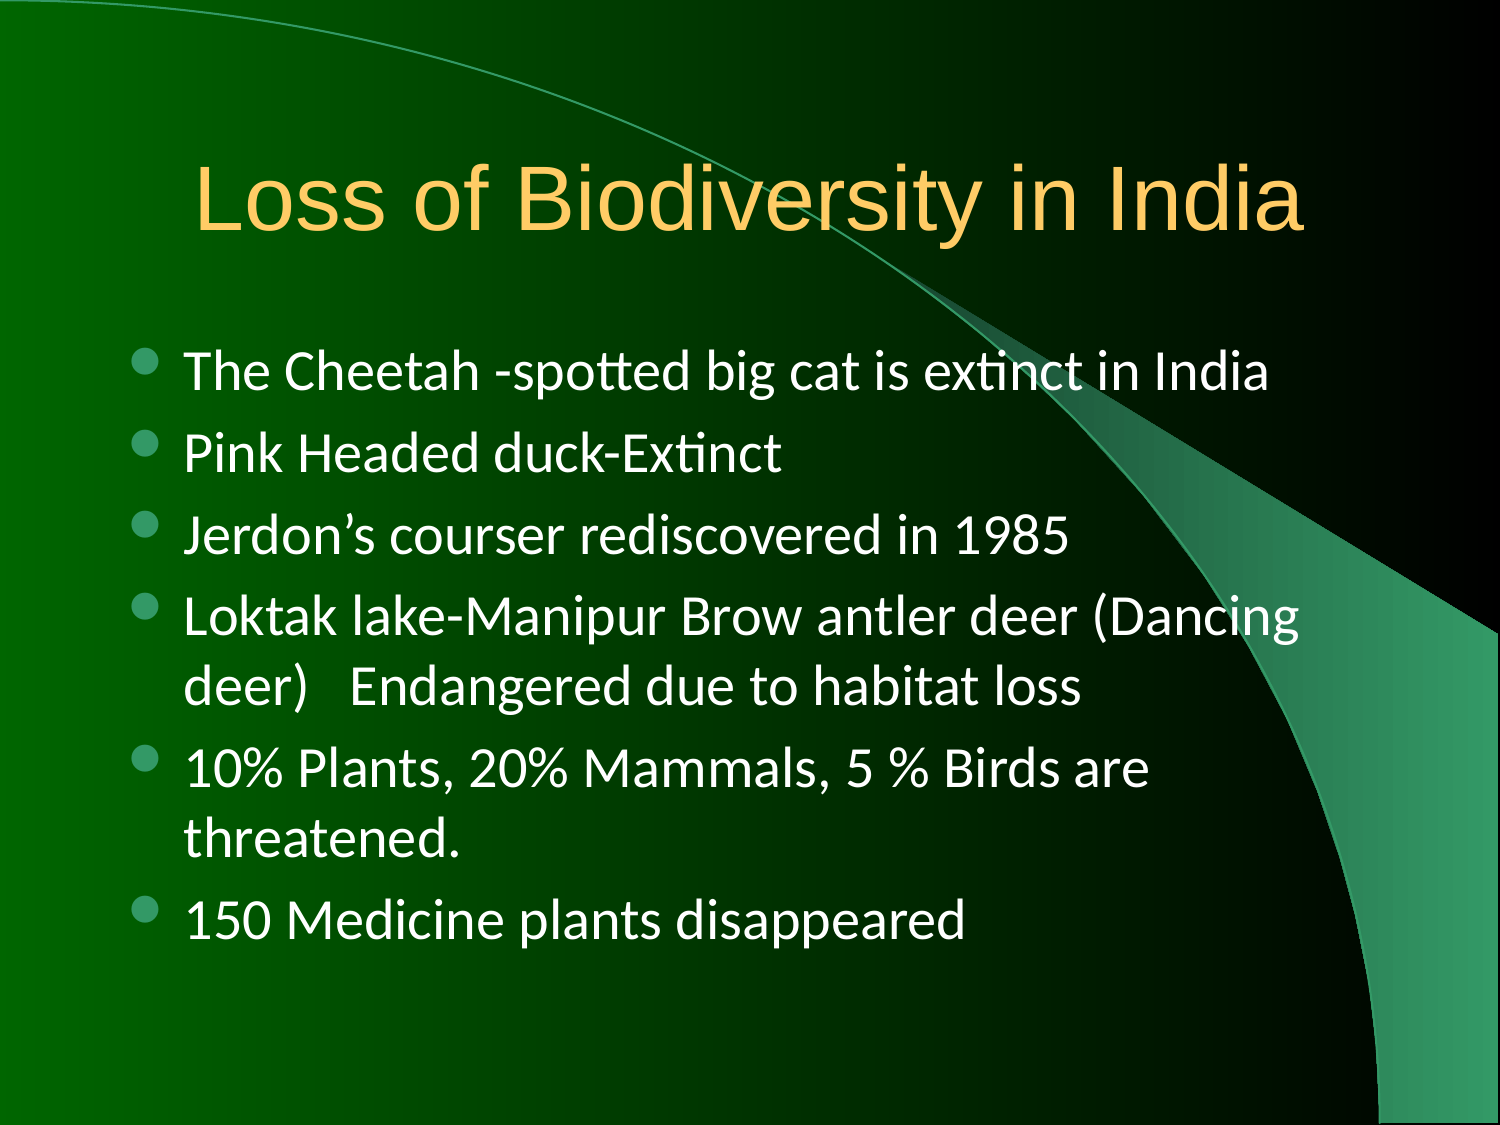

# Loss of Biodiversity in India
The Cheetah -spotted big cat is extinct in India
Pink Headed duck-Extinct
Jerdon’s courser rediscovered in 1985
Loktak lake-Manipur Brow antler deer (Dancing deer)   Endangered due to habitat loss
10% Plants, 20% Mammals, 5 % Birds are threatened.
150 Medicine plants disappeared